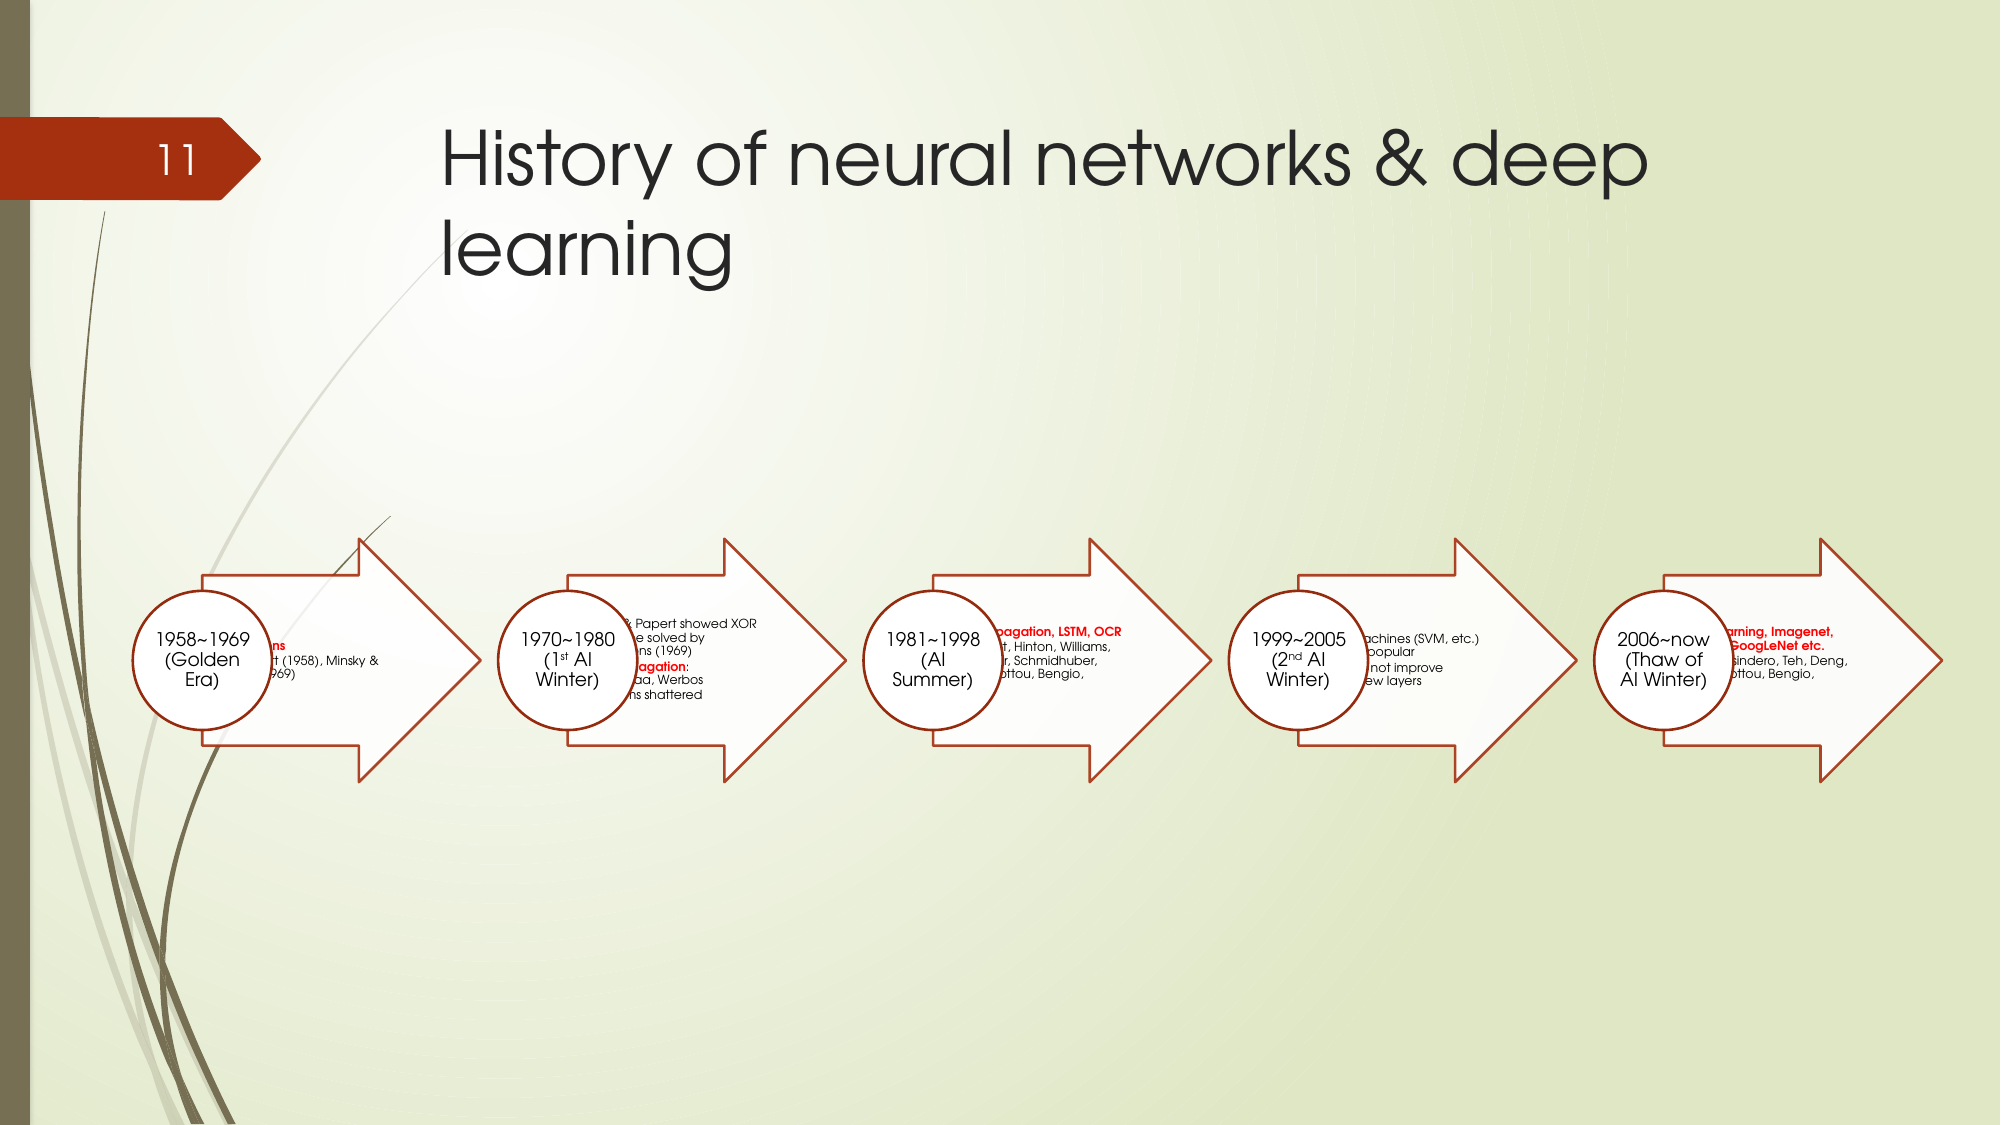

# History of neural networks & deep learning
11
Perceptrons
Rosenblatt (1958), Minsky & Papert (1969)
1958~1969 (Golden Era)
Minsky & Papert showed XOR cannot be solved by Perceptrons (1969)
Backpropagation: Linnainmaa, Werbos
AI Dreams shattered
1970~1980 (1st AI Winter)
Backpropagation, LSTM, OCR
Rumelhart, Hinton, Williams, Hochreiter, Schmidhuber, LeCun, Bottou, Bengio, Haffner
1981~1998 (AI Summer)
Kernel Machines (SVM, etc.) became popular
NN could not improve beyond few layers
1999~2005 (2nd AI Winter)
Deep Learning, Imagenet, Alexnet, GoogLeNet etc.
Hinton, Osindero, Teh, Deng, LeCun, Bottou, Bengio, Haffner
2006~now (Thaw of AI Winter)